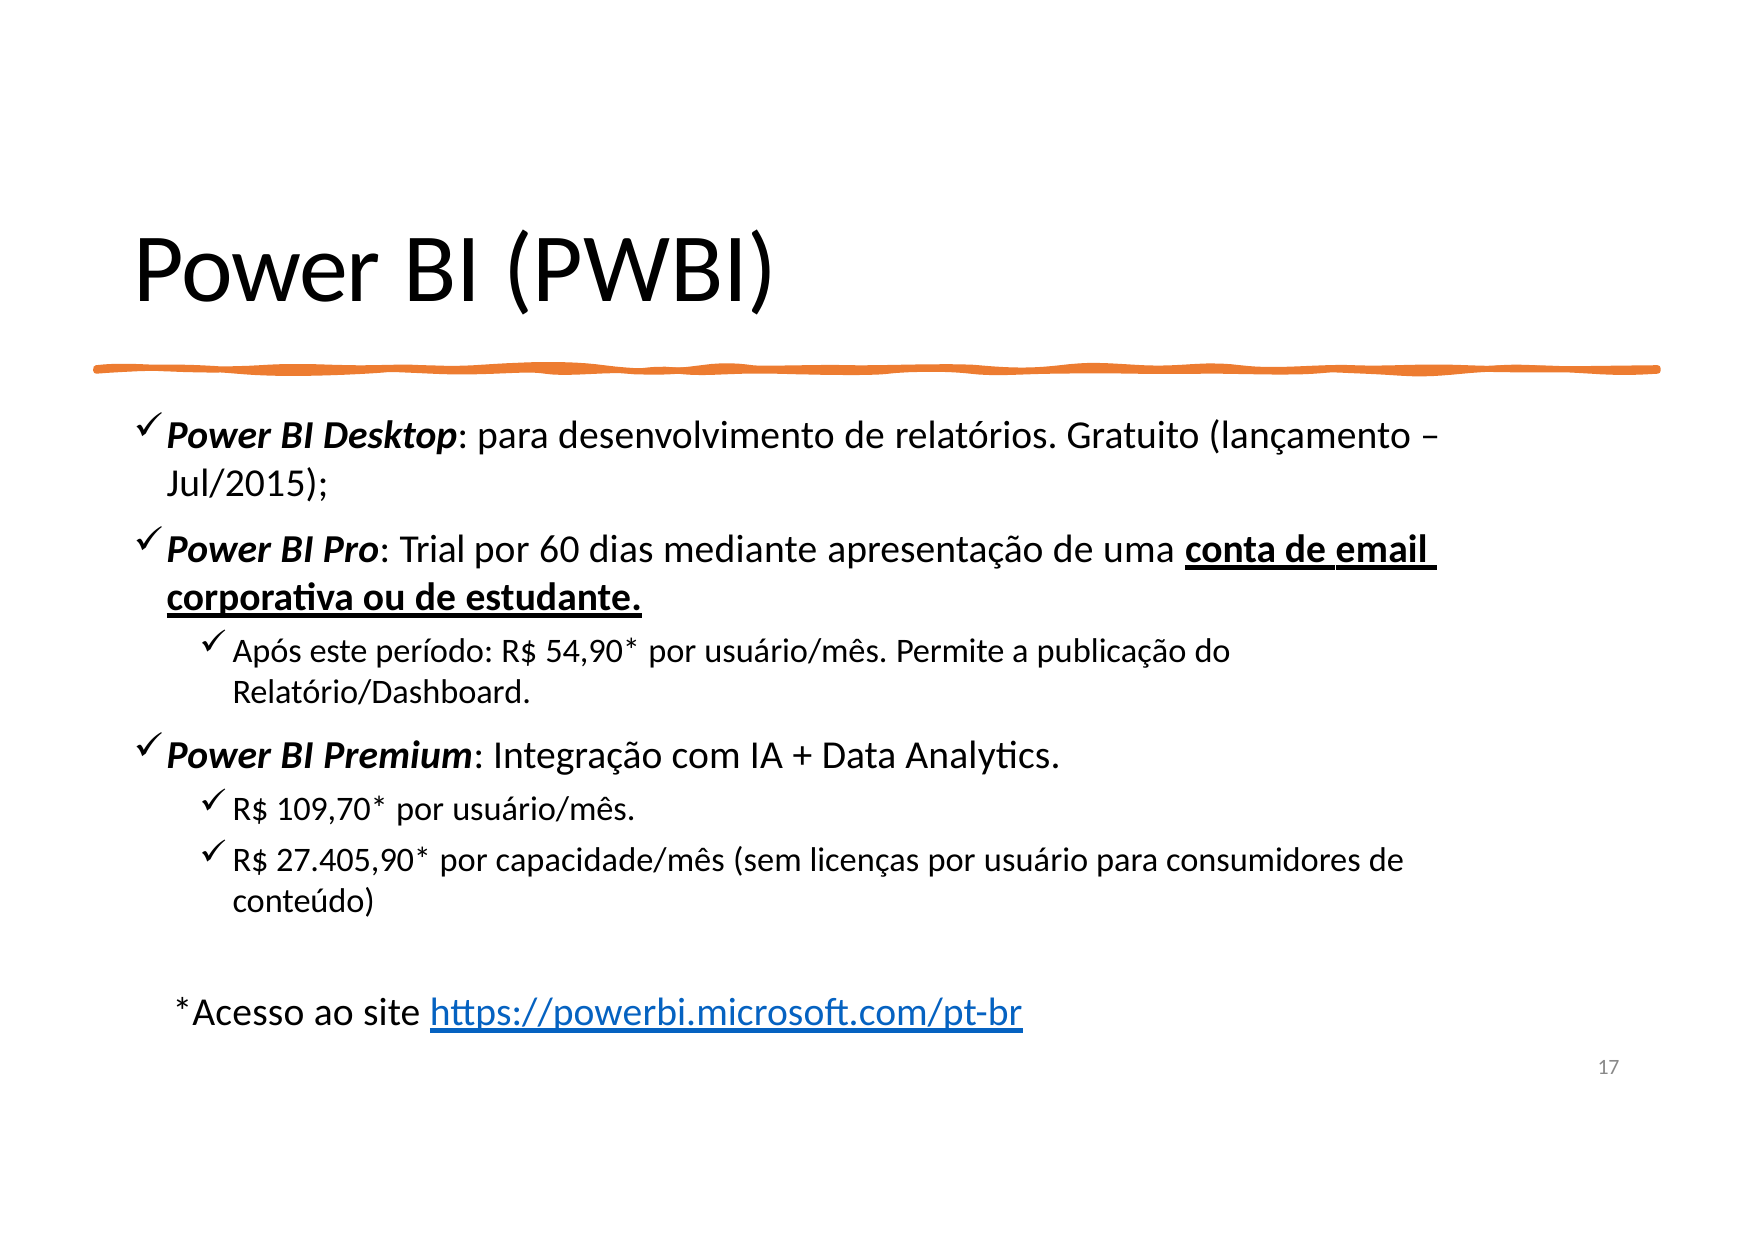

# Power BI (PWBI)

Power BI Desktop: para desenvolvimento de relatórios. Gratuito (lançamento –  Jul/2015);
Power BI Pro: Trial por 60 dias mediante apresentação de uma conta de email  corporativa ou de estudante.
Após este período: R$ 54,90* por usuário/mês. Permite a publicação do Relatório/Dashboard.
Power BI Premium: Integração com IA + Data Analytics.
R$ 109,70* por usuário/mês.
R$ 27.405,90* por capacidade/mês (sem licenças por usuário para consumidores de conteúdo)

*Acesso ao site https://powerbi.microsoft.com/pt-br
17